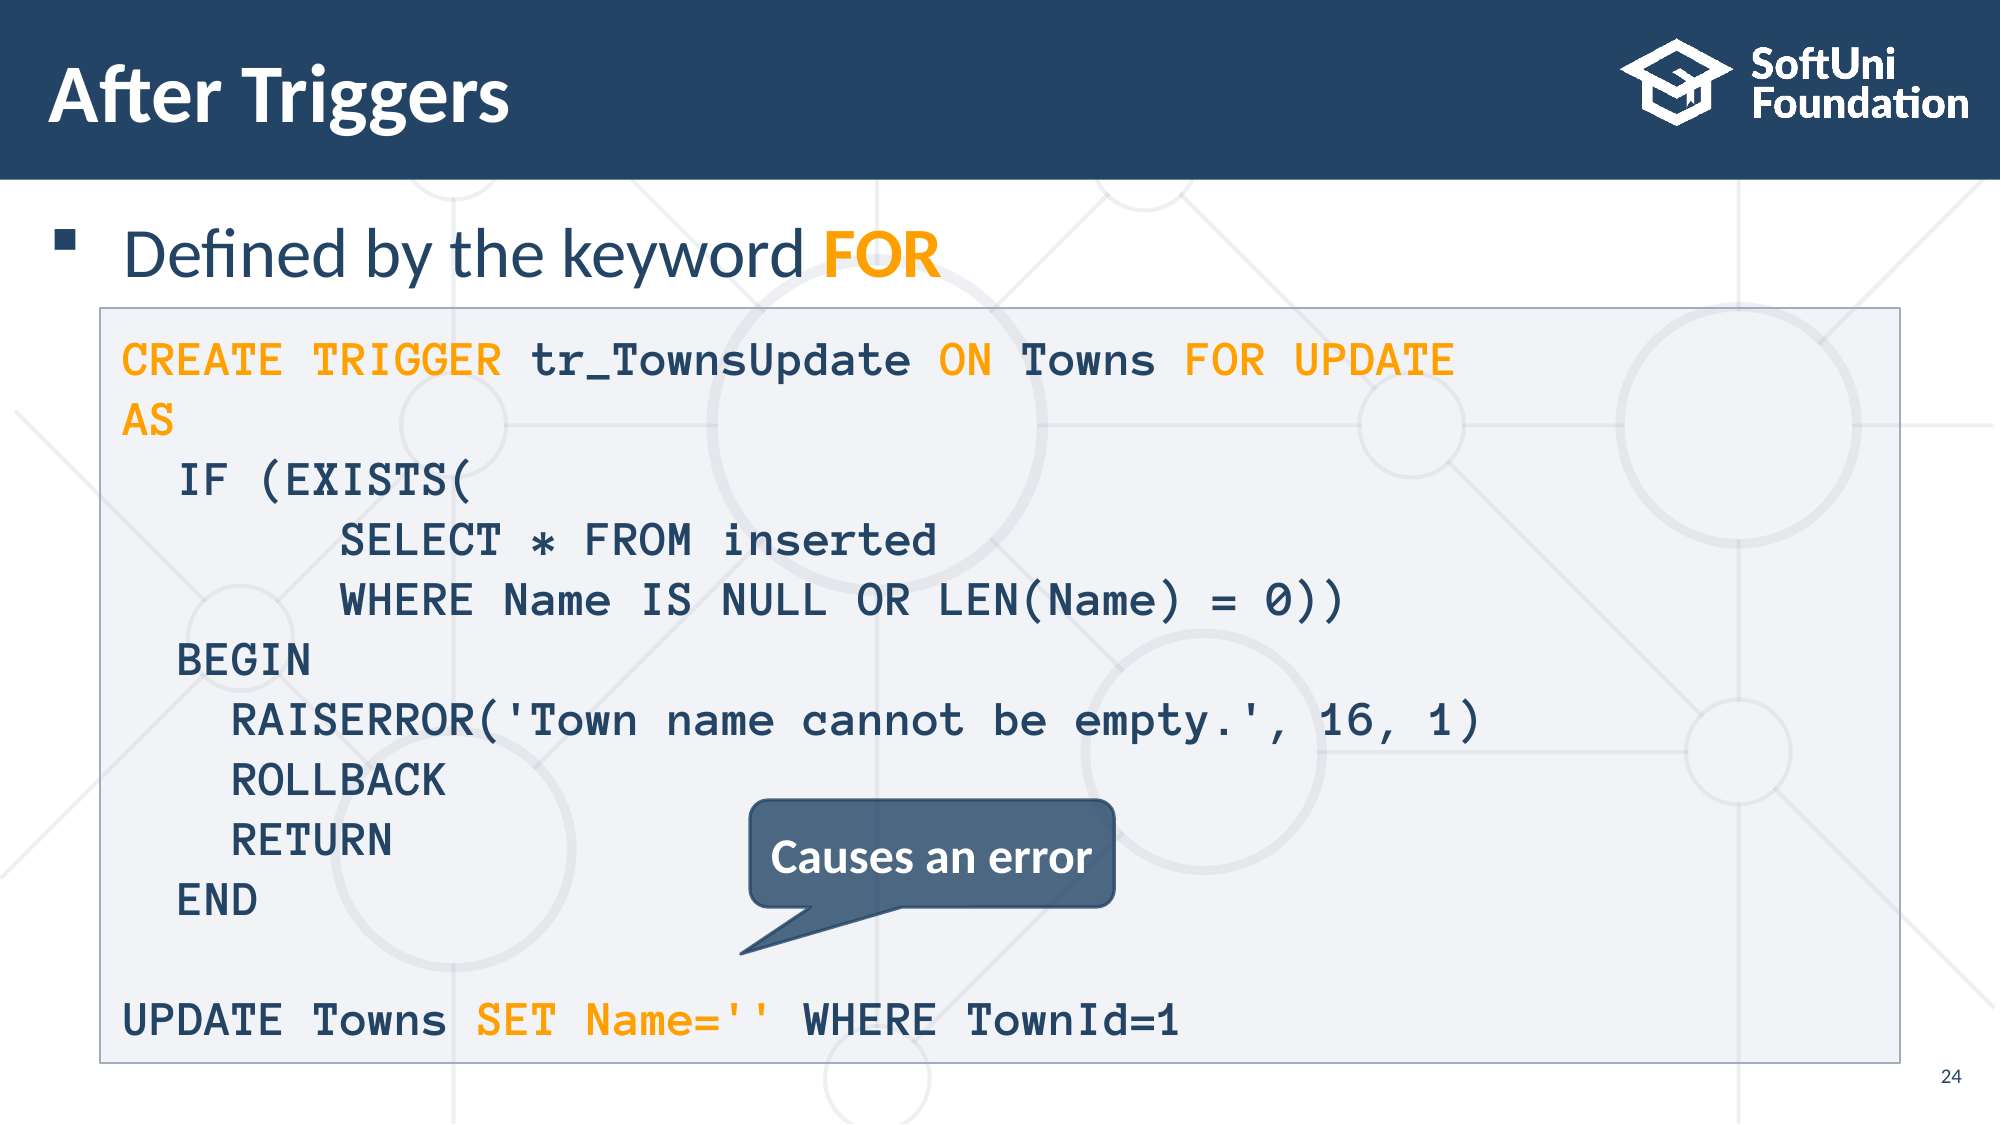

# After Triggers
Defined by the keyword FOR
CREATE TRIGGER tr_TownsUpdate ON Towns FOR UPDATE
AS
  IF (EXISTS(
        SELECT * FROM inserted
        WHERE Name IS NULL OR LEN(Name) = 0))
  BEGIN
    RAISERROR('Town name cannot be empty.', 16, 1)
    ROLLBACK
    RETURN
  END

UPDATE Towns SET Name='' WHERE TownId=1
Causes an error
24